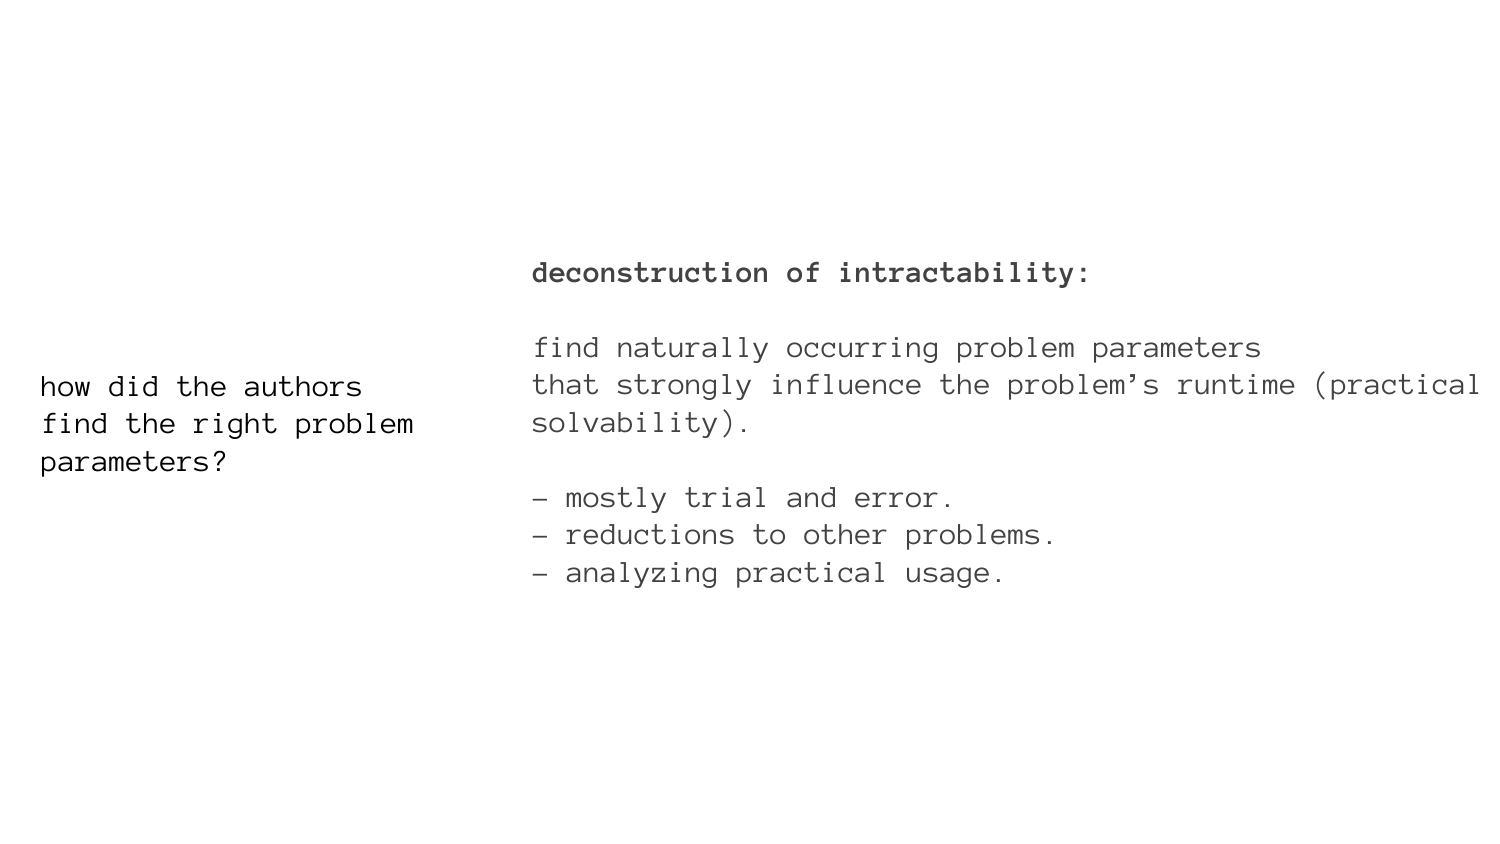

deconstruction of intractability:

find naturally occurring problem parameters
that strongly influence the problem’s runtime (practical solvability).

- mostly trial and error.
- reductions to other problems.
- analyzing practical usage.
how did the authors
find the right problem parameters?